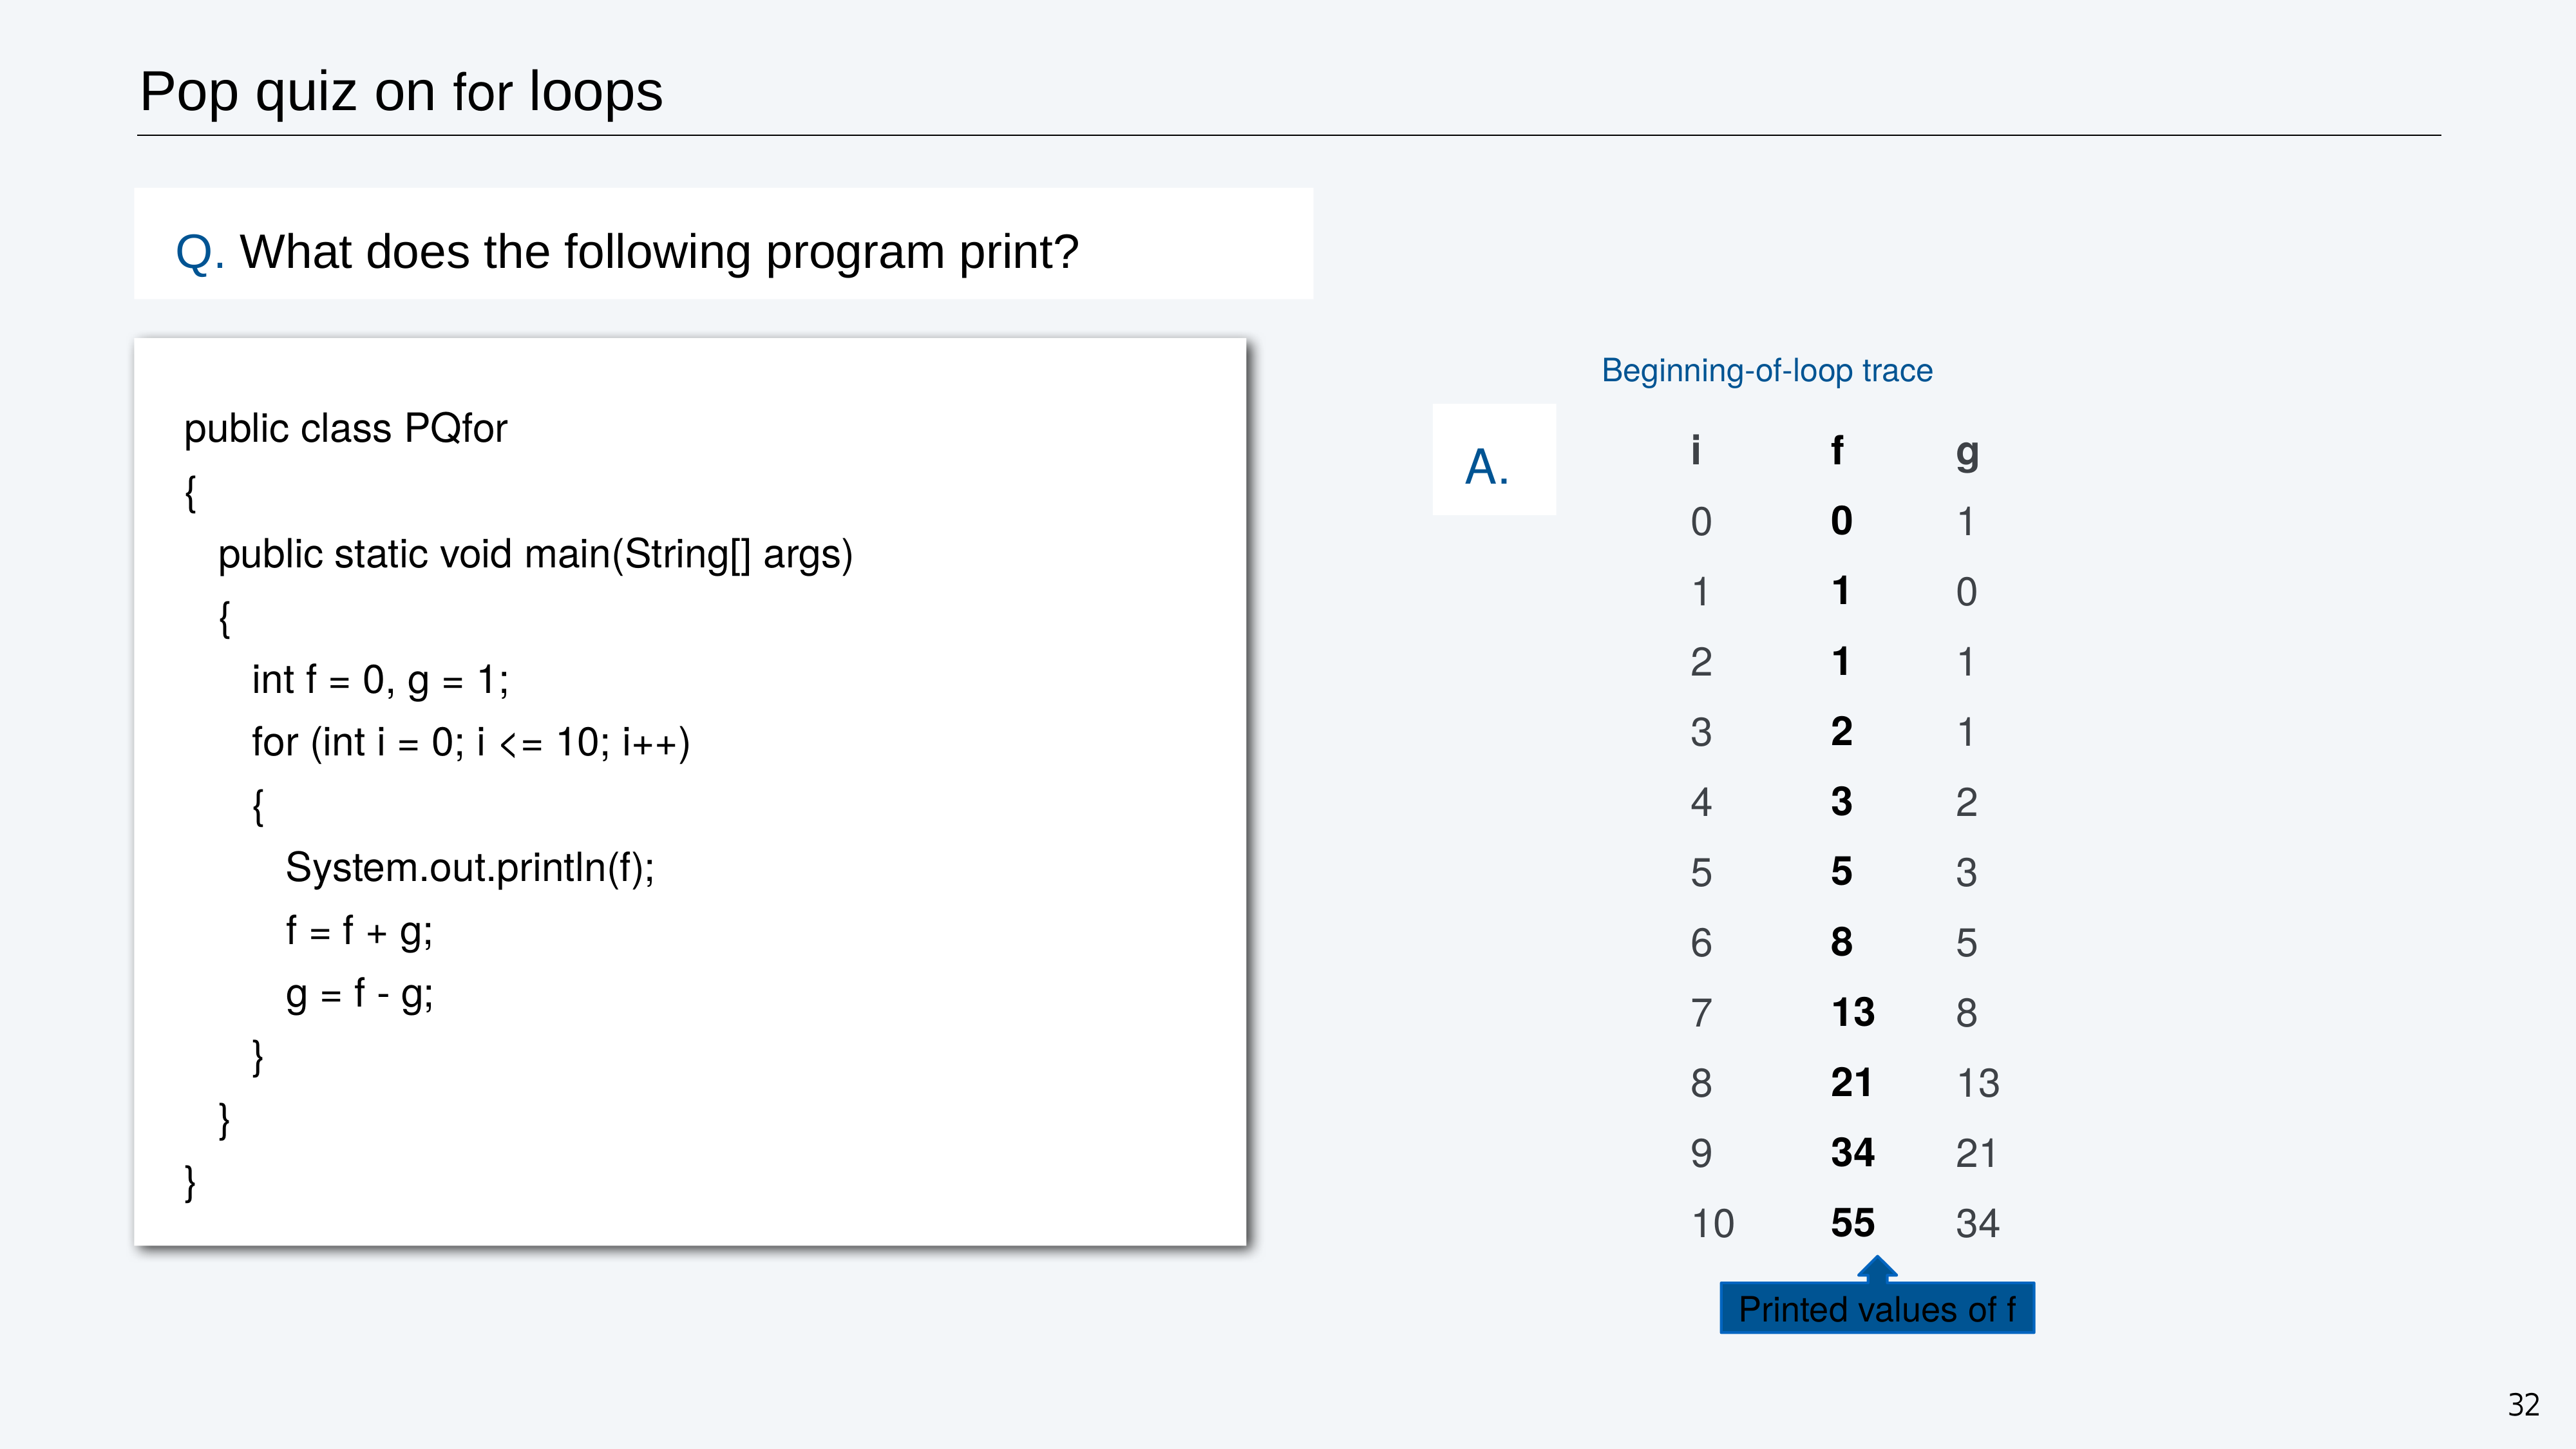

# Pop quiz on for loops
Q. What does the following program print?
Beginning-of-loop trace
A.
| i | f | g |
| --- | --- | --- |
| 0 | 0 | 1 |
| 1 | 1 | 0 |
| 2 | 1 | 1 |
| 3 | 2 | 1 |
| 4 | 3 | 2 |
| 5 | 5 | 3 |
| 6 | 8 | 5 |
| 7 | 13 | 8 |
| 8 | 21 | 13 |
| 9 | 34 | 21 |
| 10 | 55 | 34 |
public class PQfor
{
   public static void main(String[] args)
   {
      int f = 0, g = 1;
      for (int i = 0; i <= 10; i++)
      {
         System.out.println(f);
         f = f + g;
         g = f - g;
      }
   }
}
Printed values of f
32